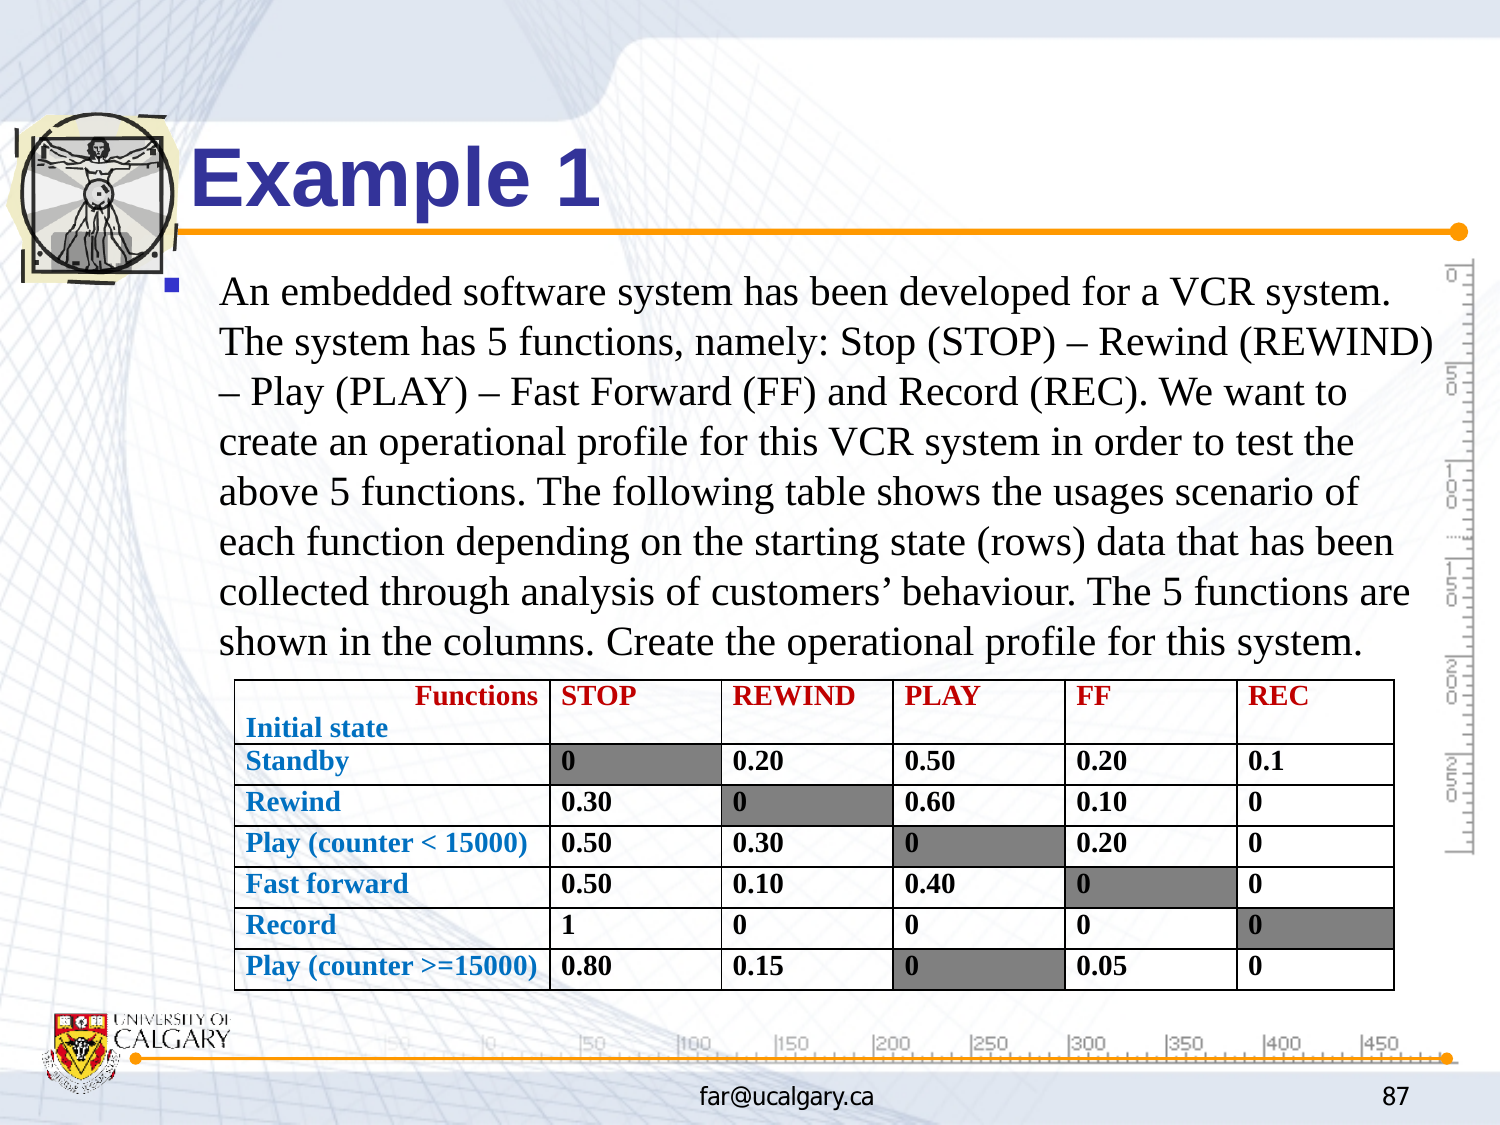

# Example 1
An embedded software system has been developed for a VCR system. The system has 5 functions, namely: Stop (STOP) – Rewind (REWIND) – Play (PLAY) – Fast Forward (FF) and Record (REC). We want to create an operational profile for this VCR system in order to test the above 5 functions. The following table shows the usages scenario of each function depending on the starting state (rows) data that has been collected through analysis of customers’ behaviour. The 5 functions are shown in the columns. Create the operational profile for this system.
| Functions Initial state | STOP | REWIND | PLAY | FF | REC |
| --- | --- | --- | --- | --- | --- |
| Standby | 0 | 0.20 | 0.50 | 0.20 | 0.1 |
| Rewind | 0.30 | 0 | 0.60 | 0.10 | 0 |
| Play (counter < 15000) | 0.50 | 0.30 | 0 | 0.20 | 0 |
| Fast forward | 0.50 | 0.10 | 0.40 | 0 | 0 |
| Record | 1 | 0 | 0 | 0 | 0 |
| Play (counter >=15000) | 0.80 | 0.15 | 0 | 0.05 | 0 |
far@ucalgary.ca
87